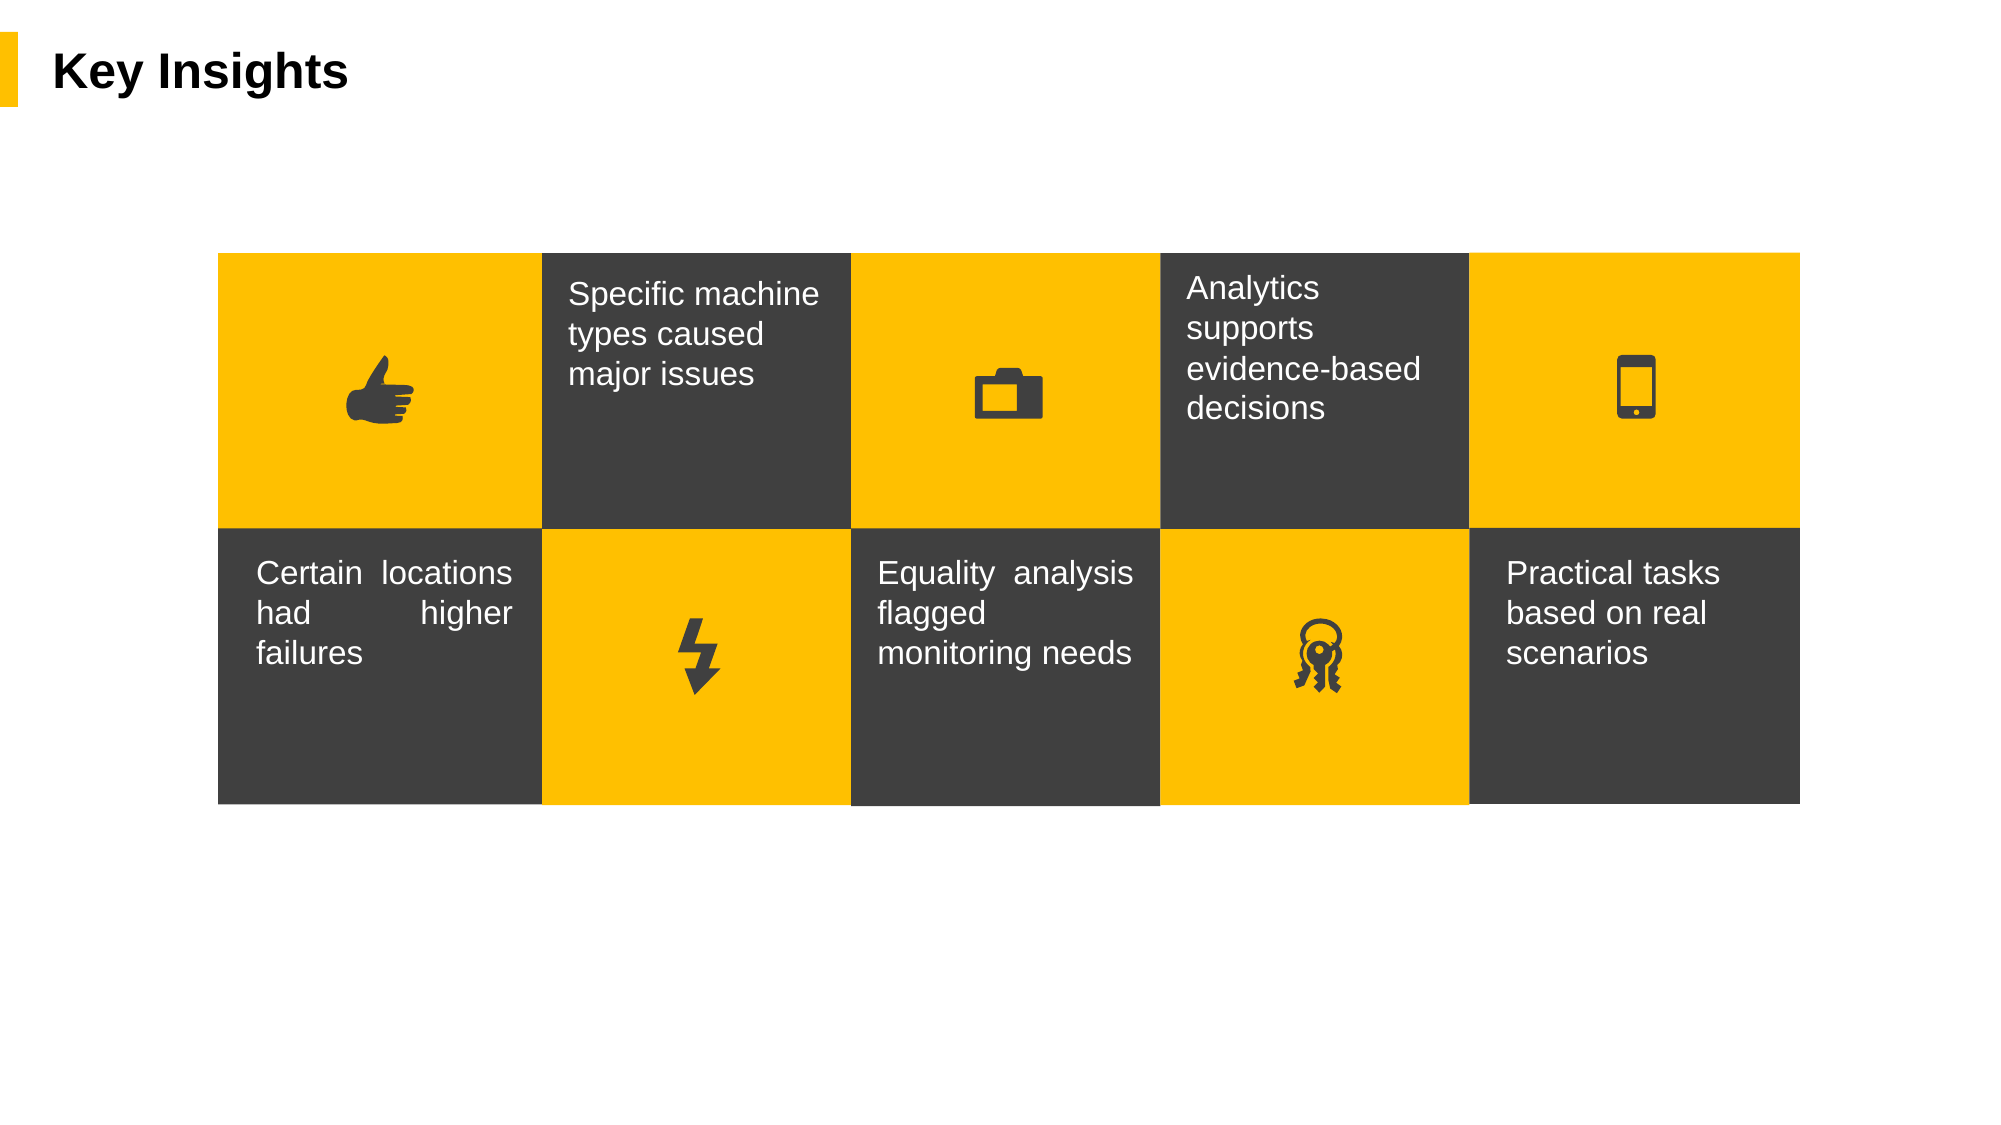

Key Insights

Analytics supports evidence-based decisions
Specific machine types caused major issues

Certain locations had higher failures
Equality analysis flagged monitoring needs
Practical tasks based on real scenarios